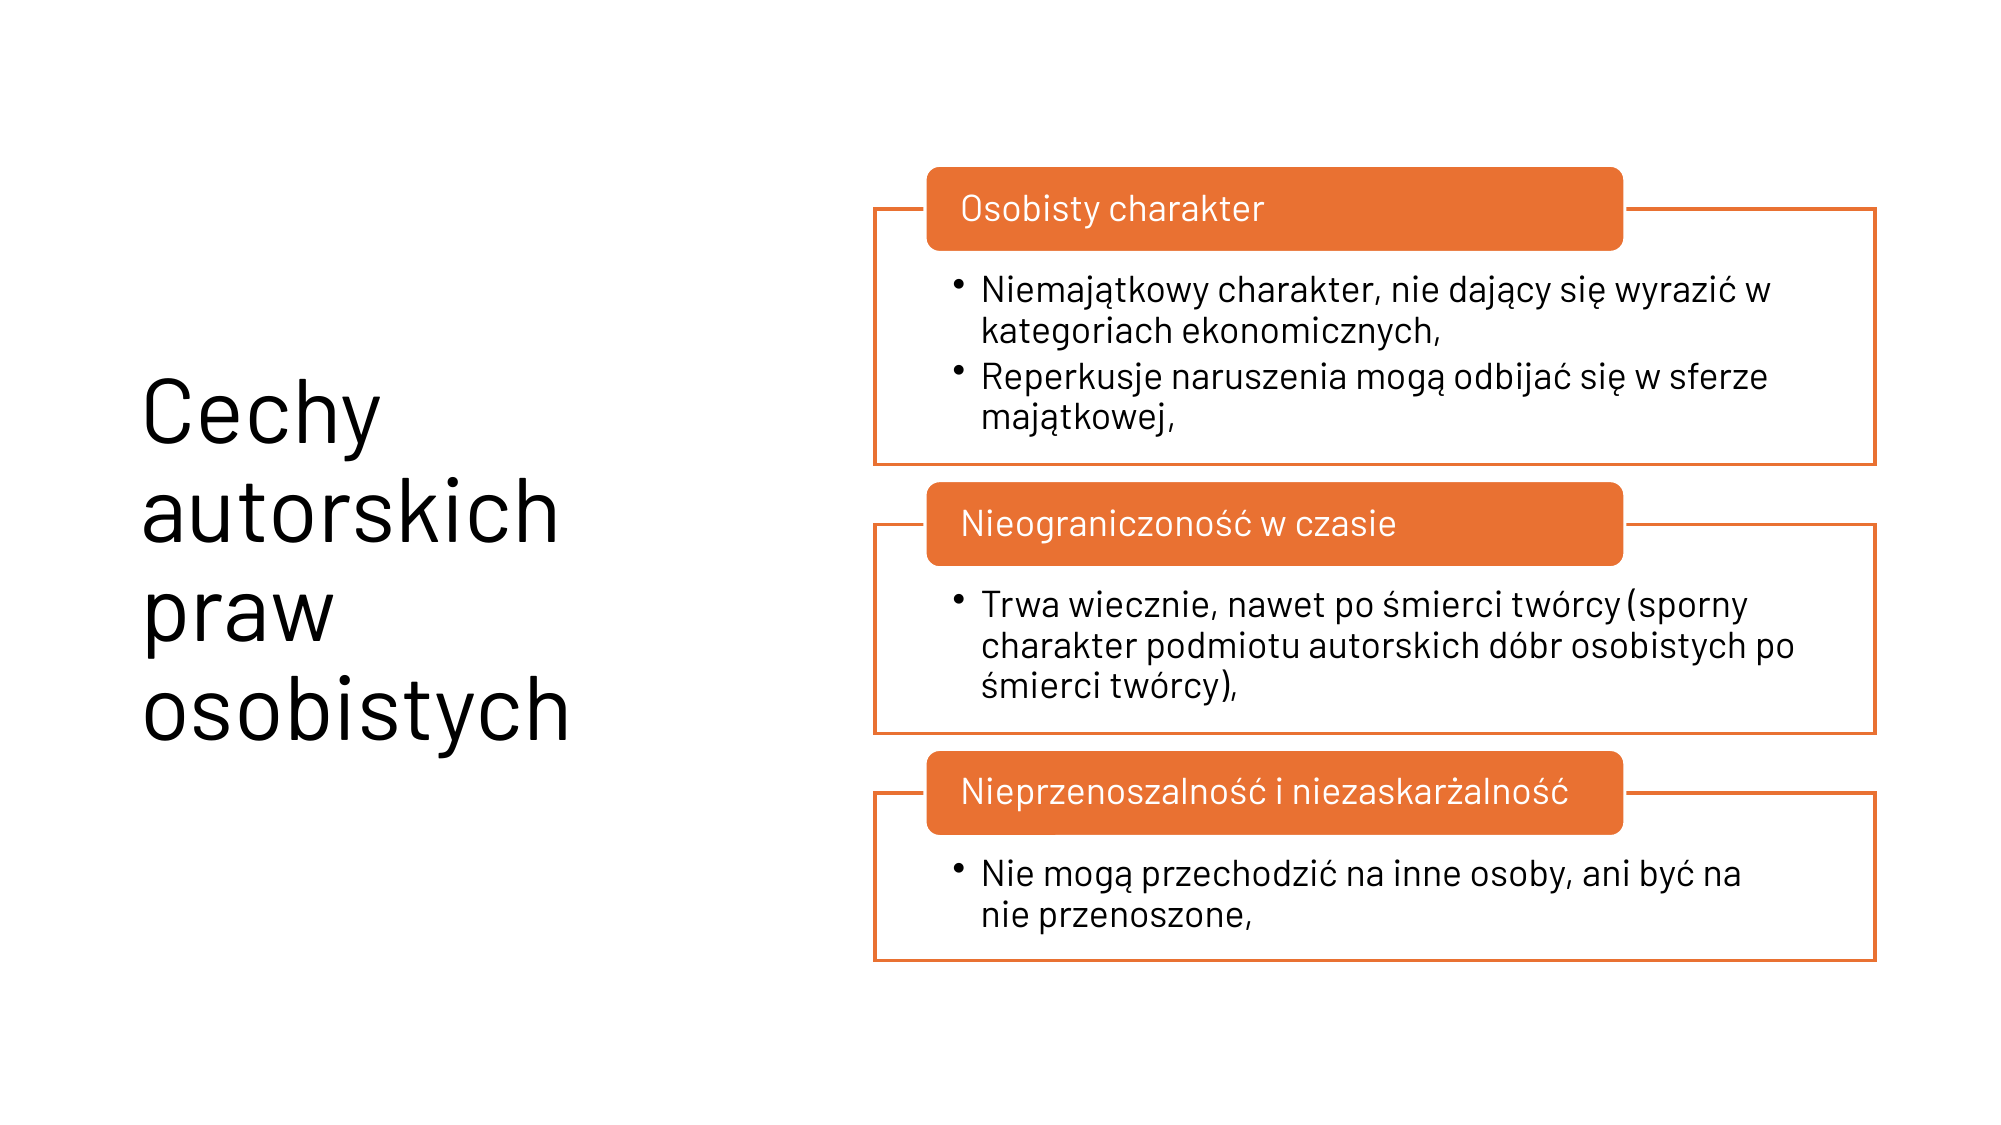

Niemajątkowy charakter, nie dający się wyrazić w kategoriach ekonomicznych,
Reperkusje naruszenia mogą odbijać się w sferze majątkowej,
Osobisty charakter
Trwa wiecznie, nawet po śmierci twórcy (sporny charakter podmiotu autorskich dóbr osobistych po śmierci twórcy),
Nieograniczoność w czasie
Nie mogą przechodzić na inne osoby, ani być na nie przenoszone,
Nieprzenoszalność i niezaskarżalność
# Cechy autorskich praw osobistych